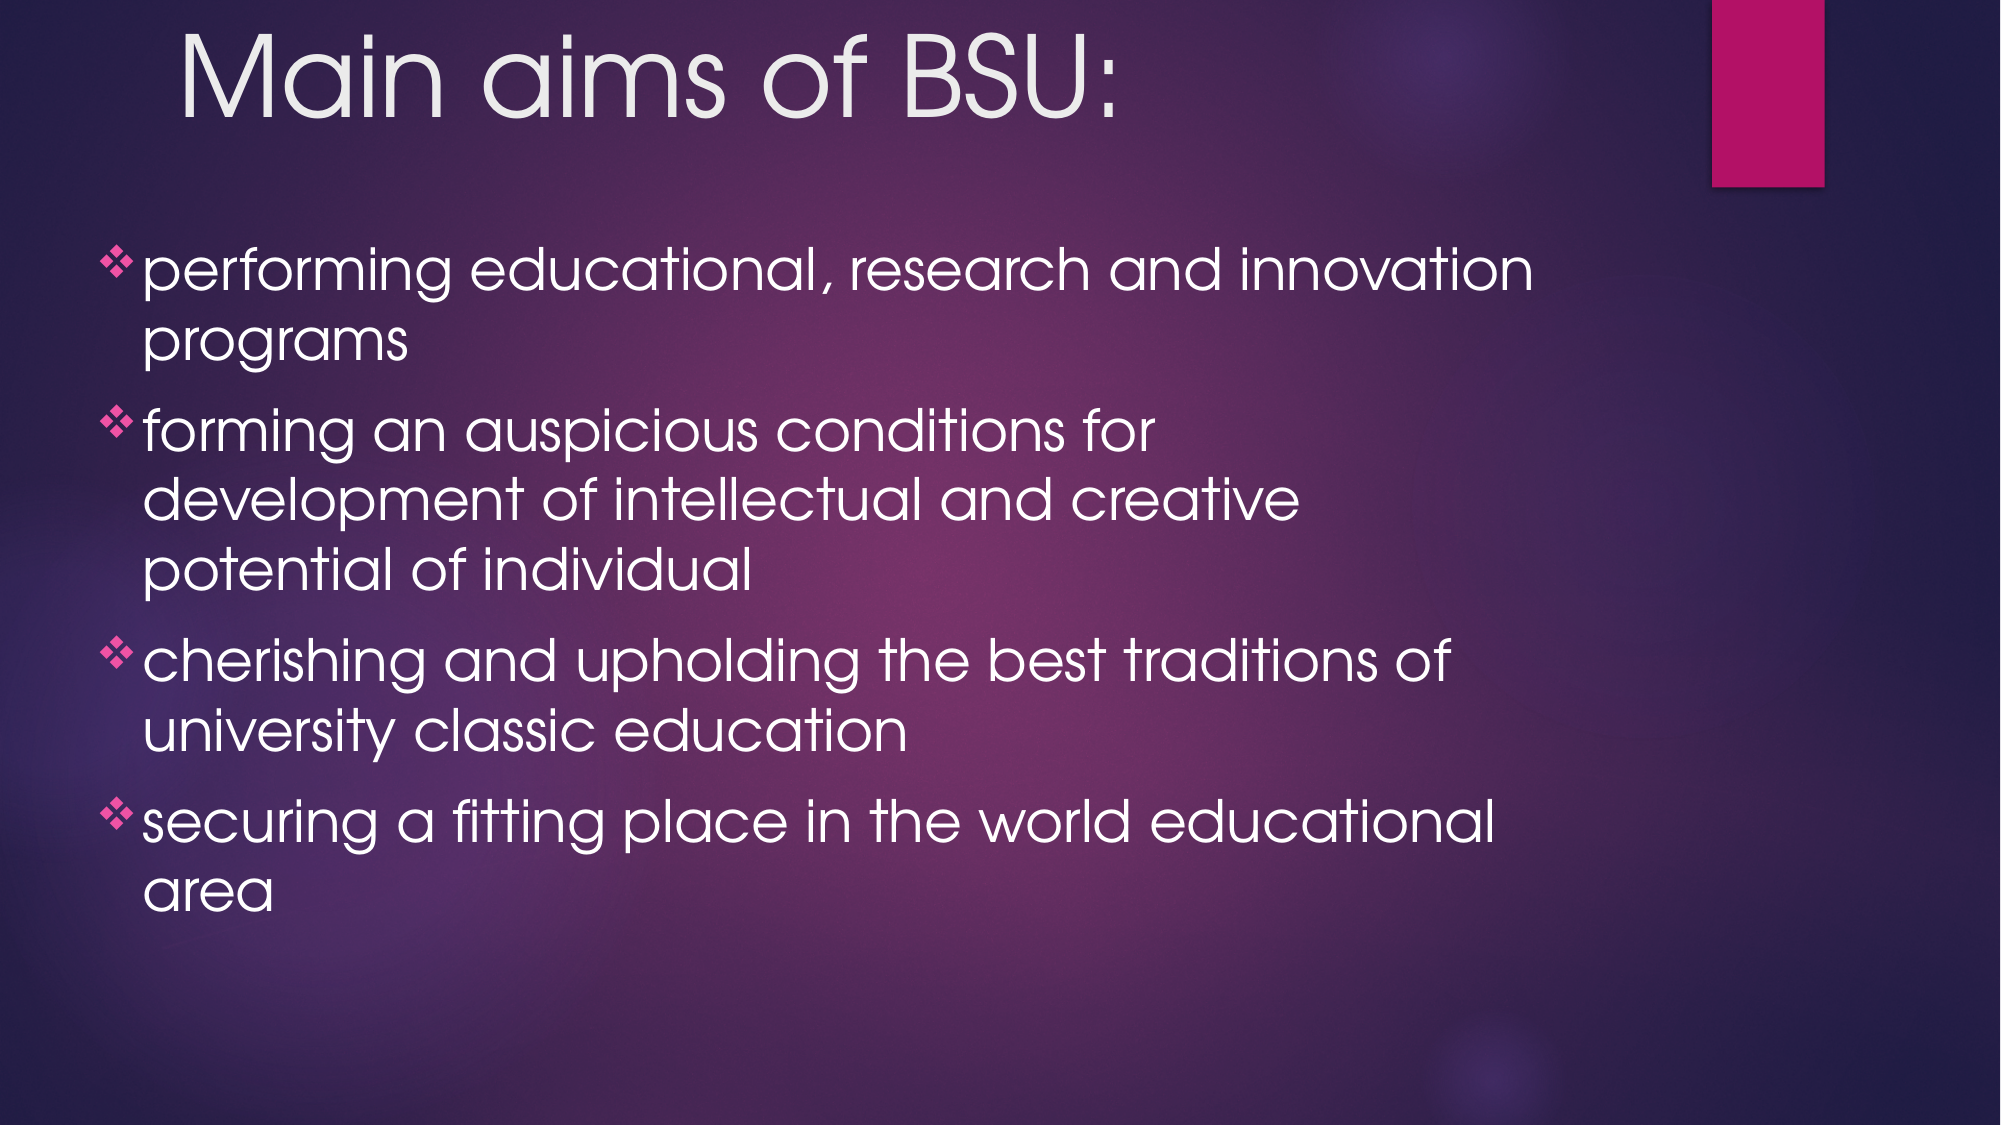

# Main aims of BSU:
performing educational, research and innovation programs
forming an auspicious conditions for development of intellectual and creative potential of individual
cherishing and upholding the best traditions of university classic education
securing a fitting place in the world educational area